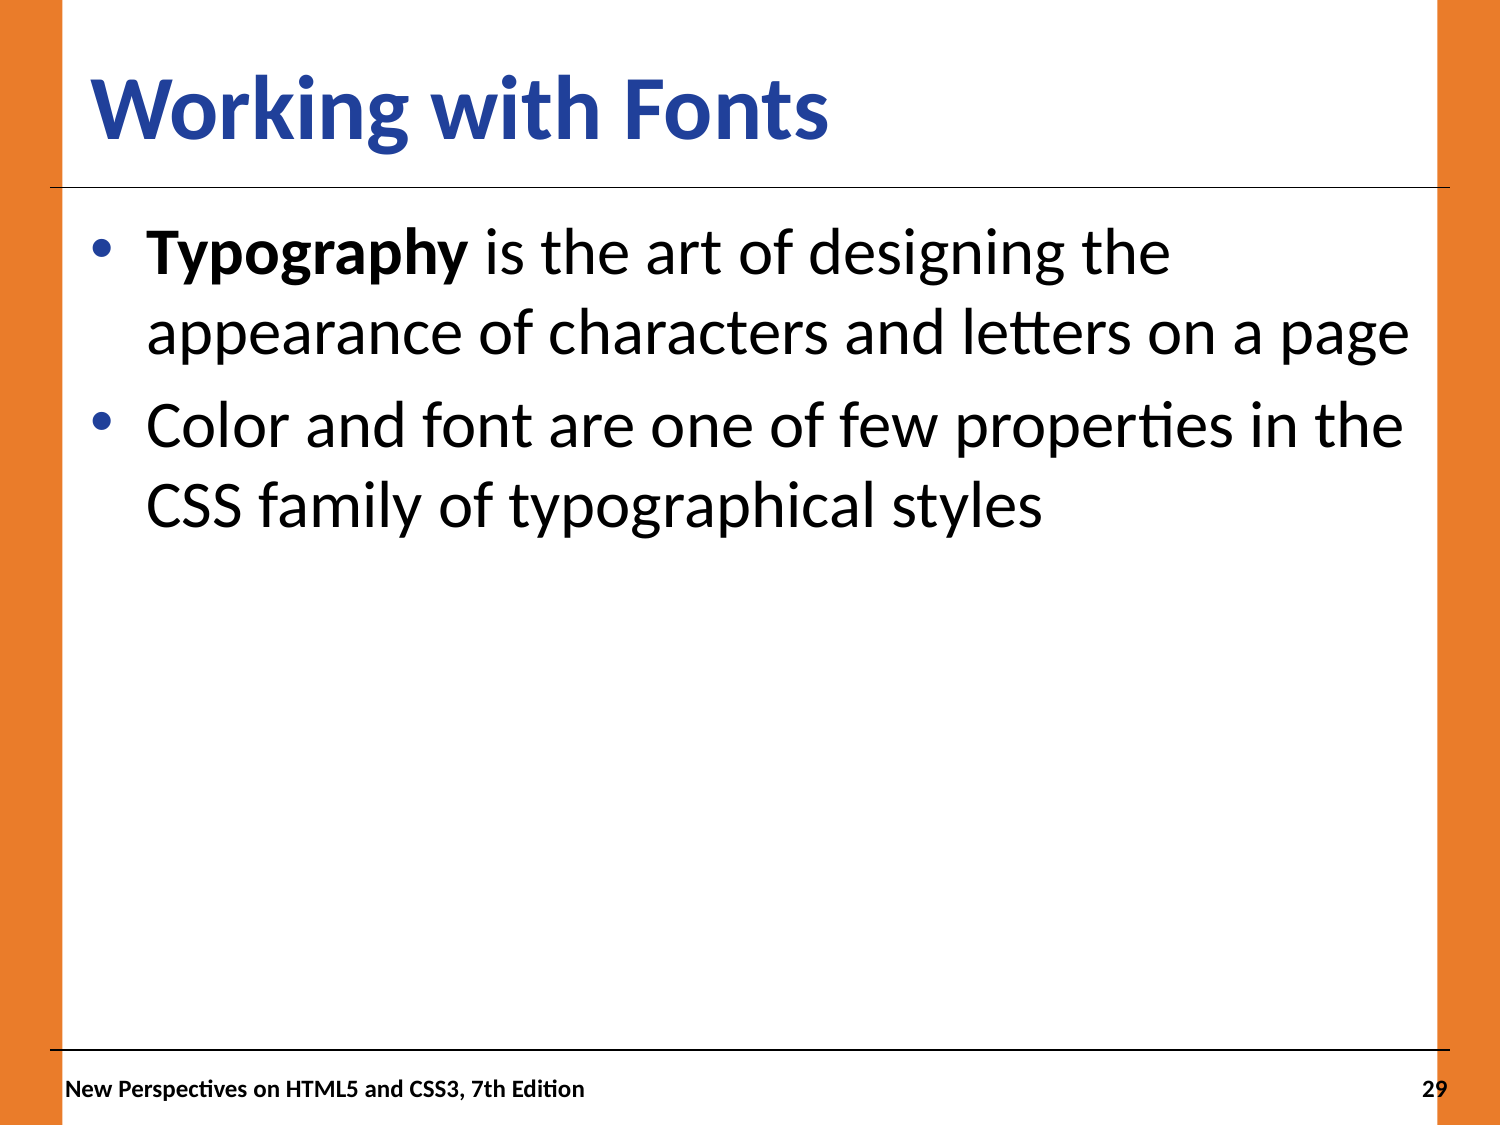

# Working with Fonts
Typography is the art of designing the appearance of characters and letters on a page
Color and font are one of few properties in the CSS family of typographical styles
New Perspectives on HTML5 and CSS3, 7th Edition
29